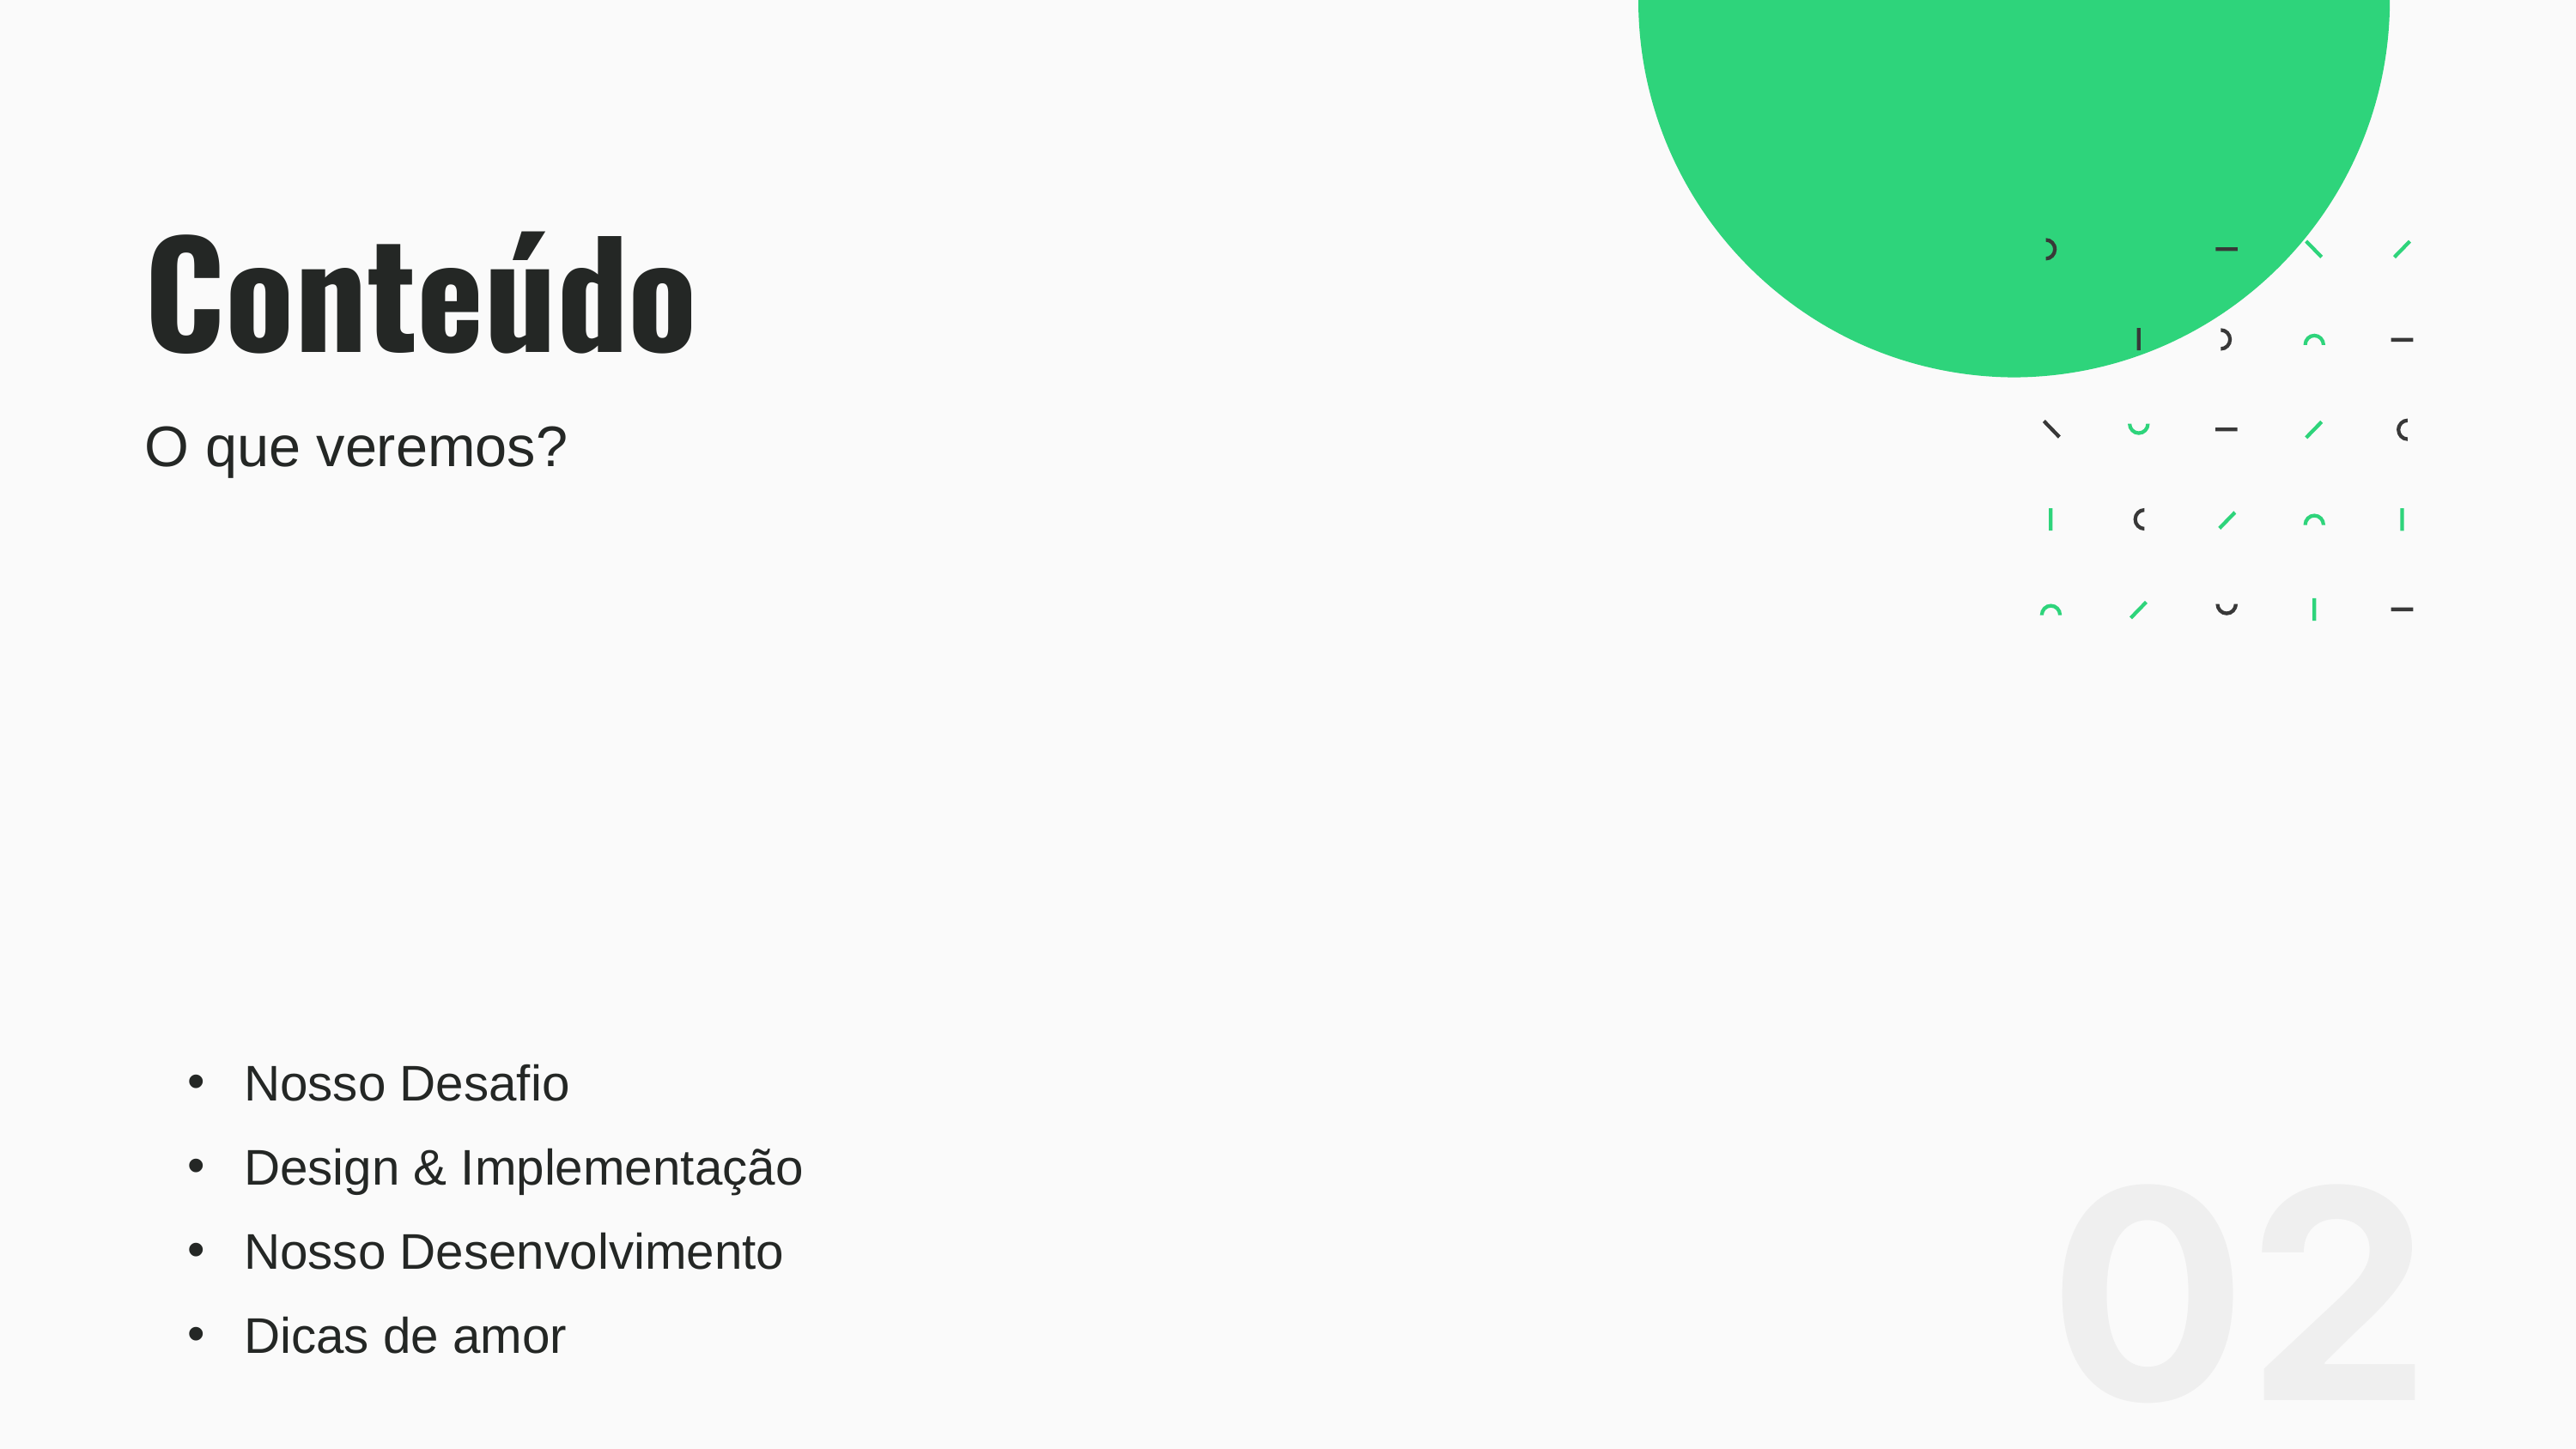

Conteúdo
O que veremos?

02
 Nosso Desafio
 Design & Implementação
 Nosso Desenvolvimento
 Dicas de amor